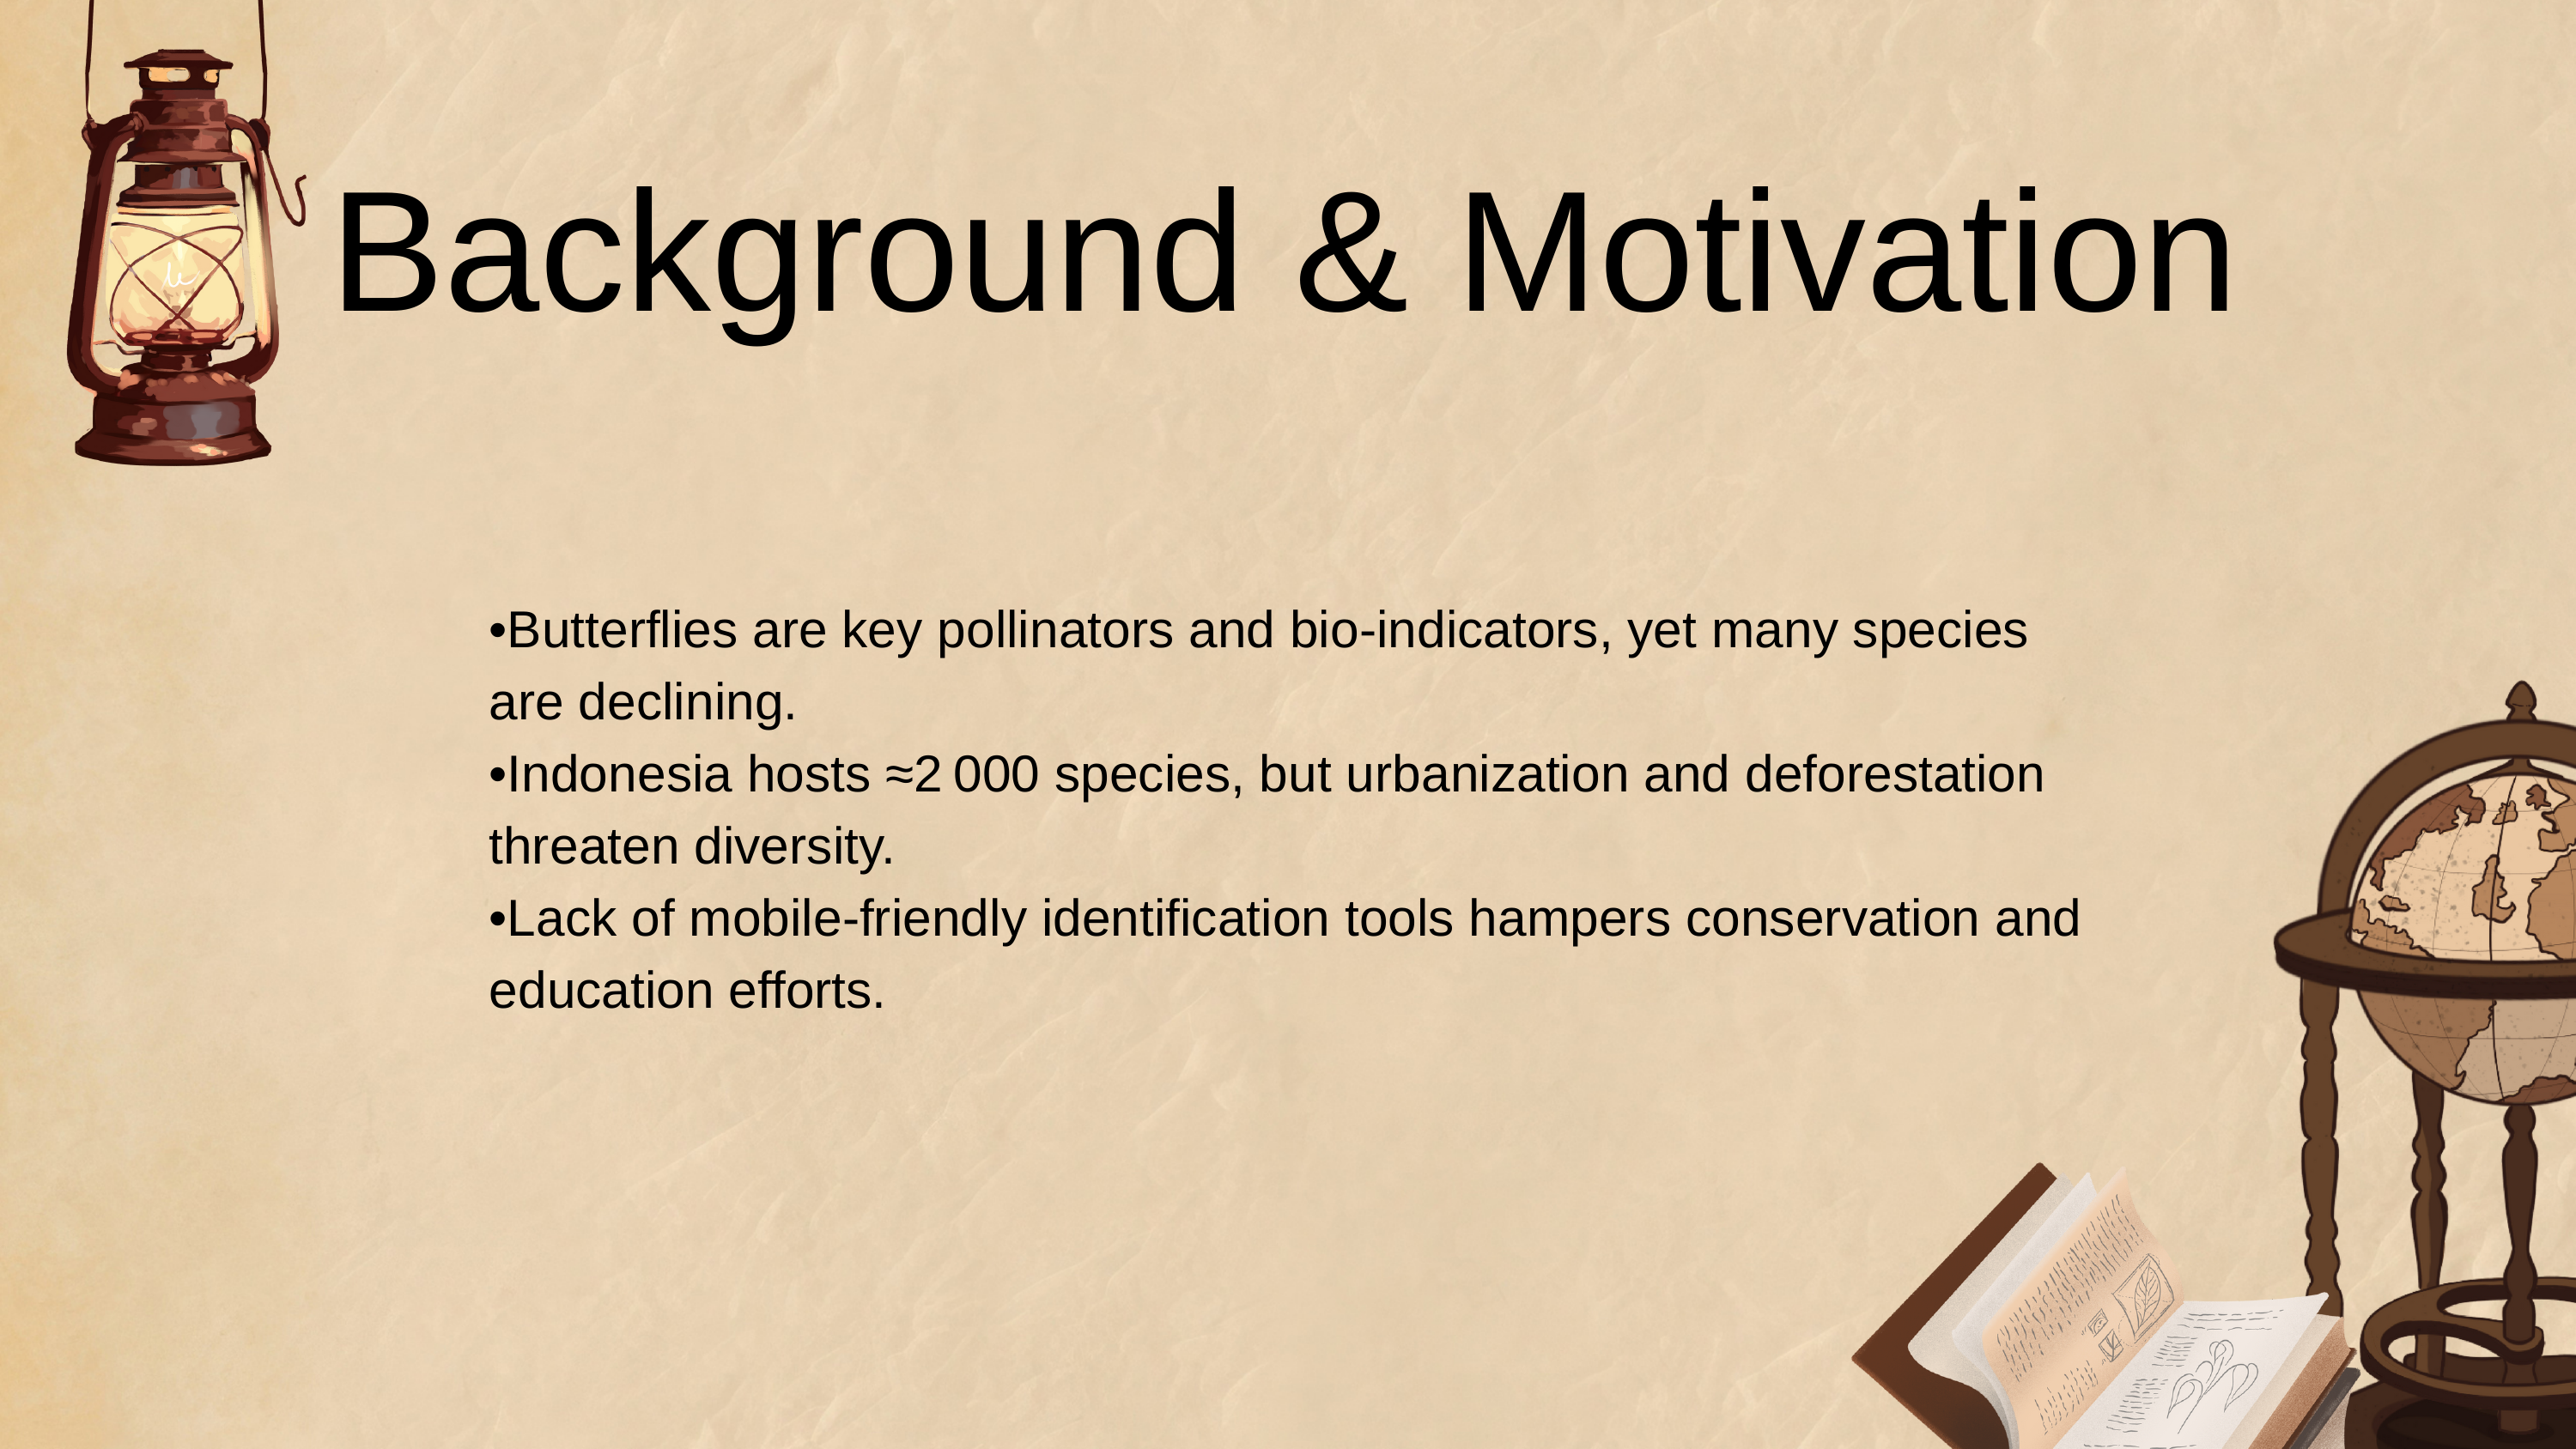

Background & Motivation

•Butterflies are key pollinators and bio‑indicators, yet many species are declining.
•Indonesia hosts ≈2 000 species, but urbanization and deforestation threaten diversity.
•Lack of mobile‑friendly identification tools hampers conservation and education efforts.